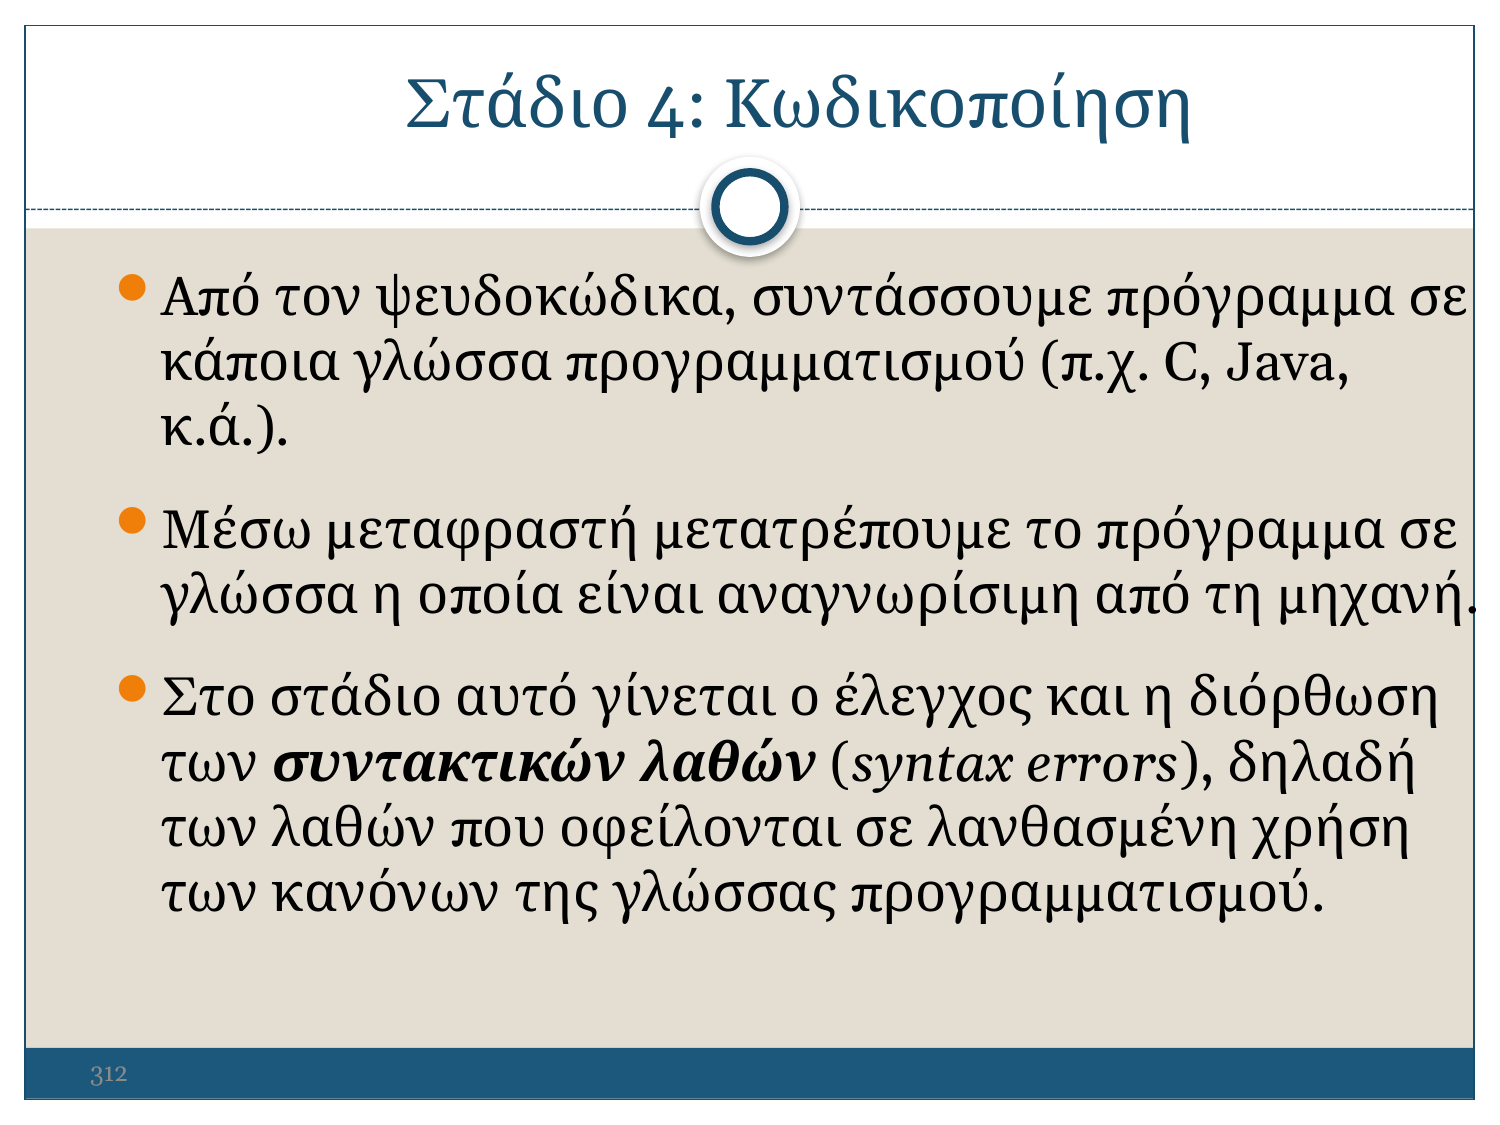

Στάδιο 4: Κωδικοποίηση
Από τον ψευδοκώδικα, συντάσσουμε πρόγραμμα σε κάποια γλώσσα προγραμματισμού (π.χ. C, Java, κ.ά.).
Μέσω μεταφραστή μετατρέπουμε το πρόγραμμα σε γλώσσα η οποία είναι αναγνωρίσιμη από τη μηχανή.
Στο στάδιο αυτό γίνεται ο έλεγχος και η διόρθωση των συντακτικών λαθών (syntax errors), δηλαδή των λαθών που οφείλονται σε λανθασμένη χρήση των κανόνων της γλώσσας προγραμματισμού.

312